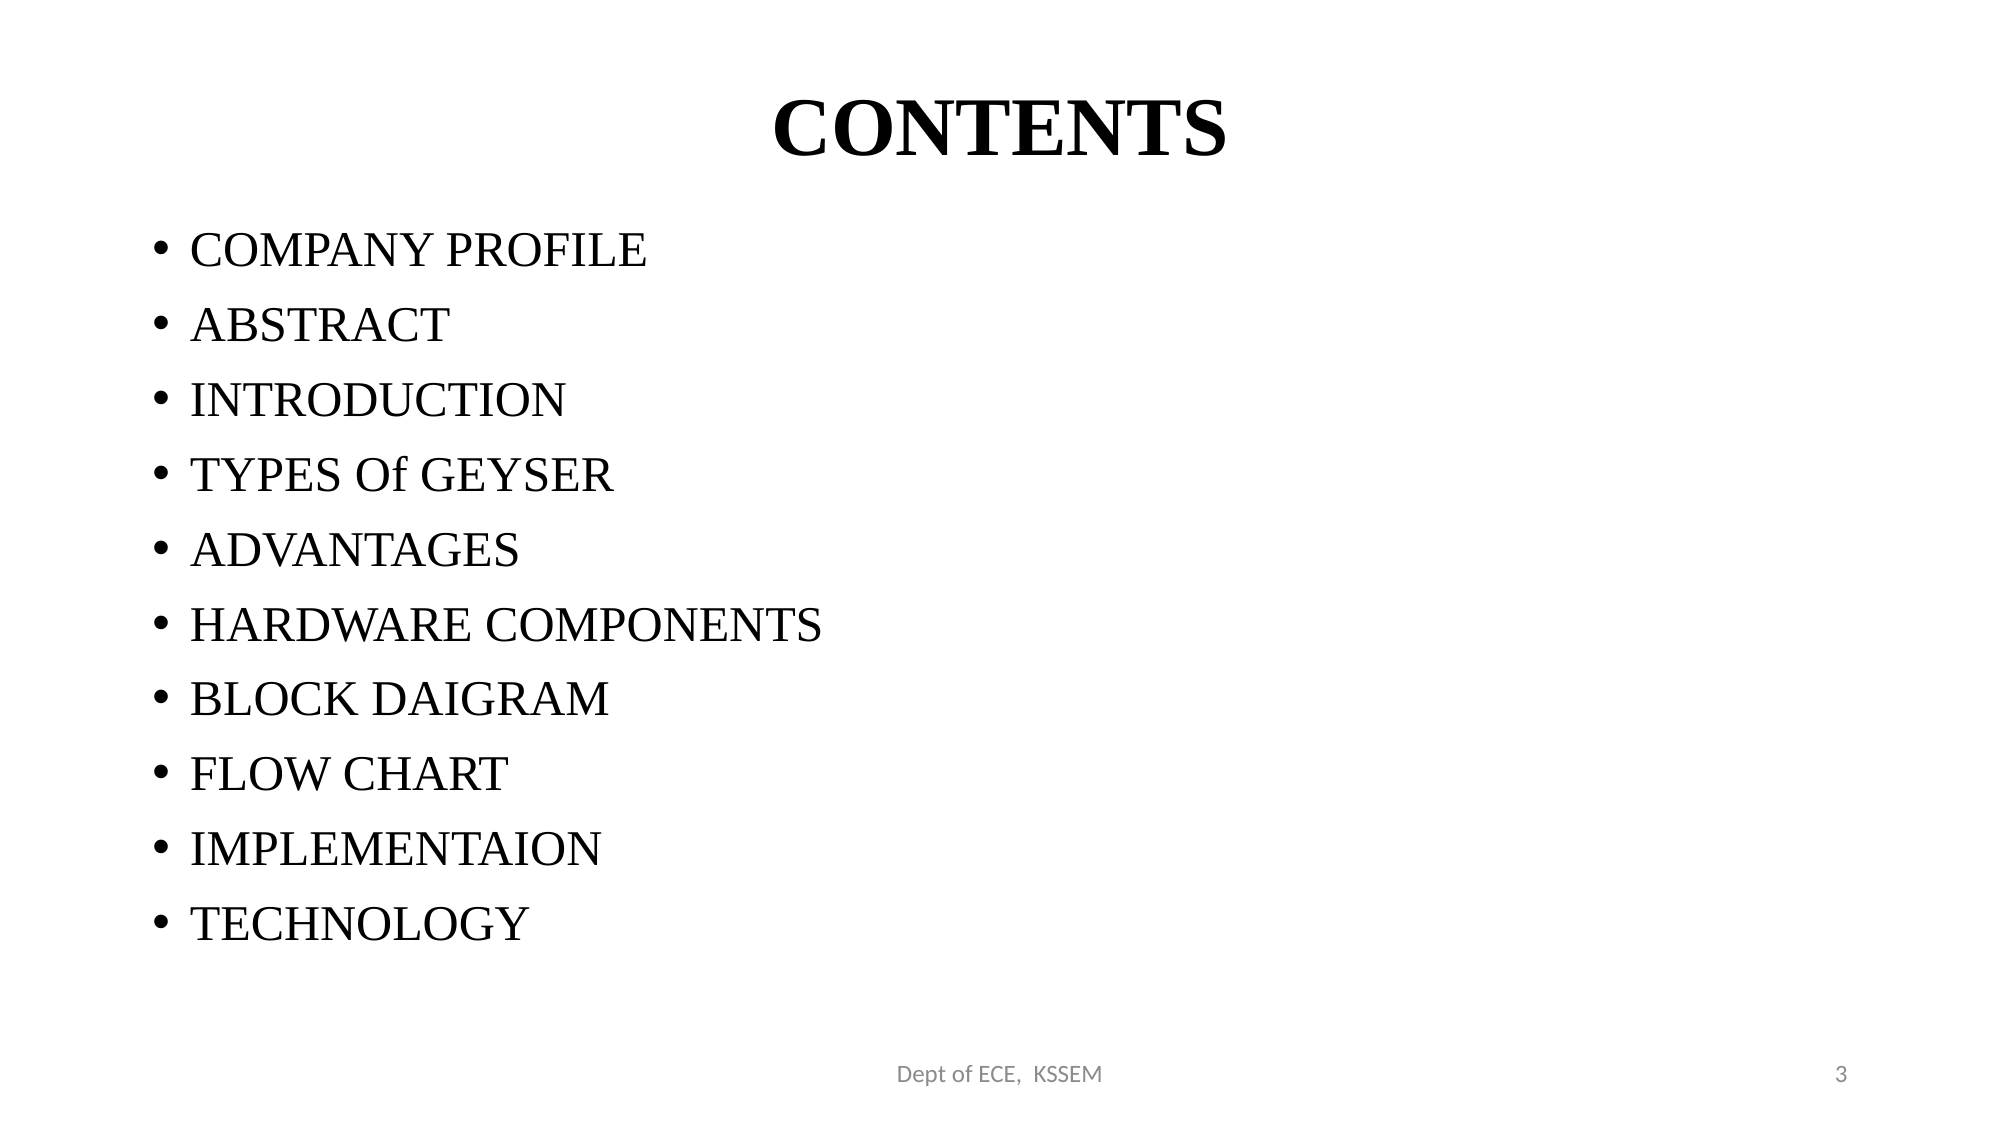

# CONTENTS
COMPANY PROFILE
ABSTRACT
INTRODUCTION
TYPES Of GEYSER
ADVANTAGES
HARDWARE COMPONENTS
BLOCK DAIGRAM
FLOW CHART
IMPLEMENTAION
TECHNOLOGY

Dept of ECE,  KSSEM
3